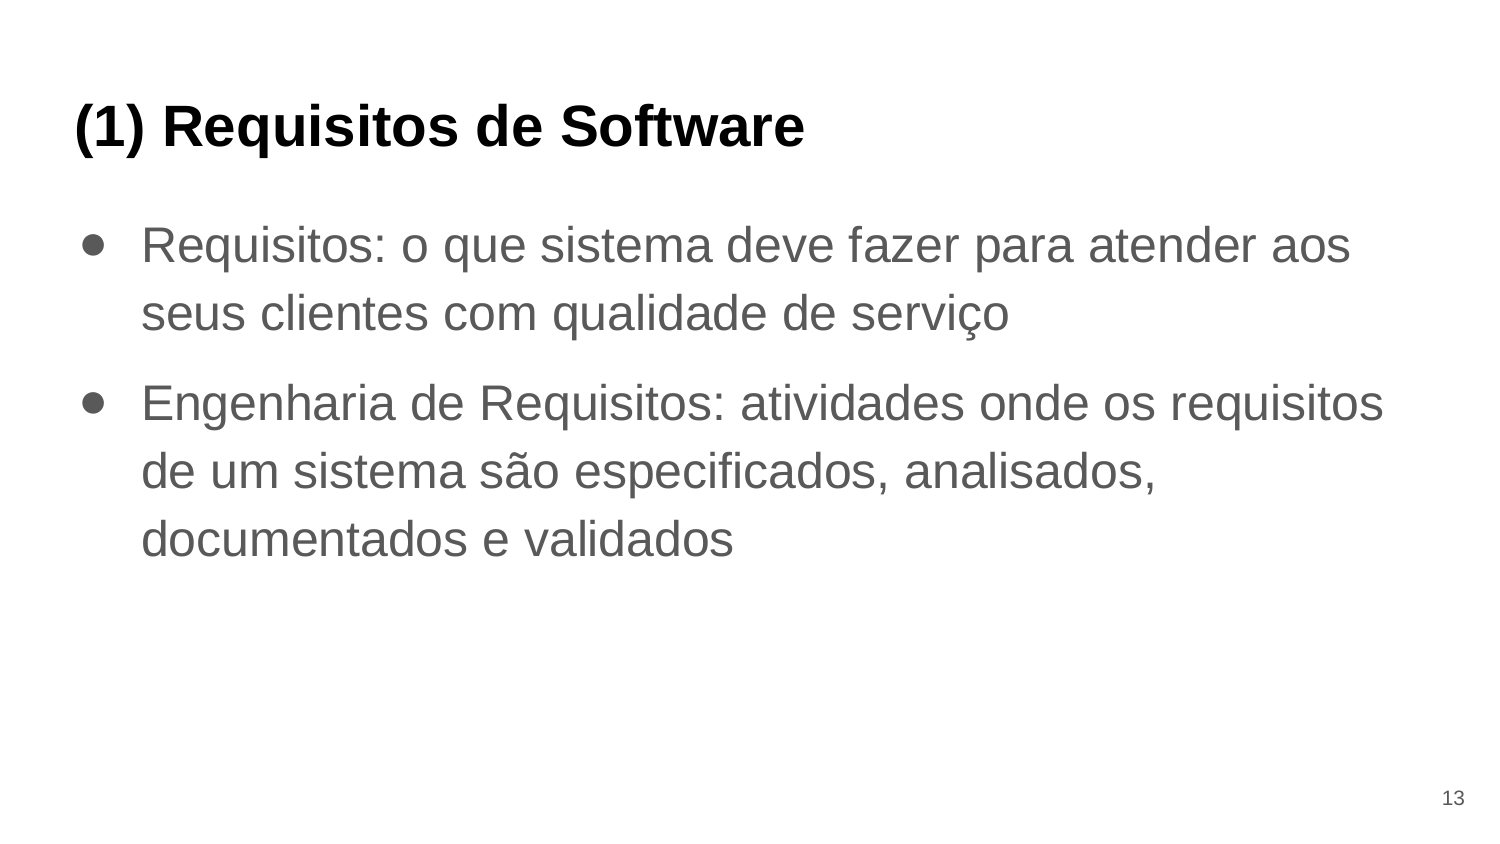

# Requisitos de Software
Requisitos: o que sistema deve fazer para atender aos seus clientes com qualidade de serviço
Engenharia de Requisitos: atividades onde os requisitos de um sistema são especificados, analisados, documentados e validados
13